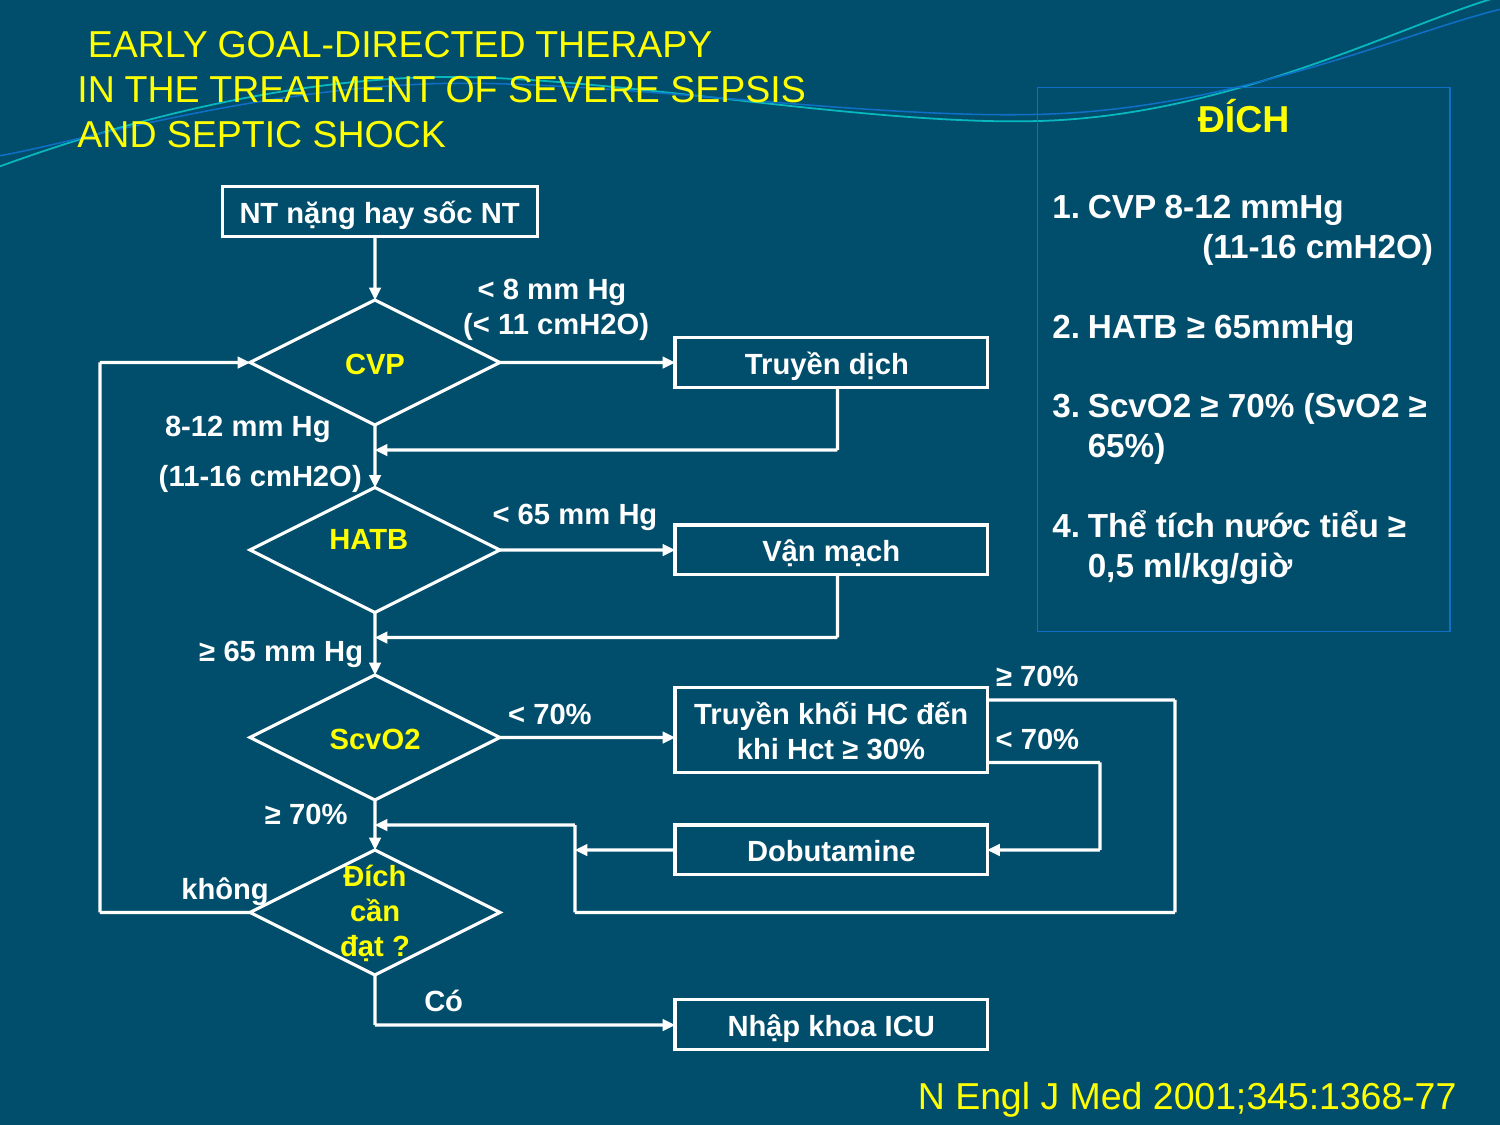

EARLY GOAL-DIRECTED THERAPY
IN THE TREATMENT OF SEVERE SEPSIS
AND SEPTIC SHOCK
ĐÍCH

CVP 8-12 mmHg
	(11-16 cmH2O)

HATB ≥ 65mmHg

ScvO2 ≥ 70% (SvO2 ≥ 65%)

Thể tích nước tiểu ≥ 0,5 ml/kg/giờ

NT nặng hay sốc NT

< 8 mm Hg
(< 11 cmH2O)

CVP
Truyền dịch

8-12 mm Hg
 (11-16 cmH2O)

< 65 mm Hg
HATB
Vận mạch

≥ 65 mm Hg

≥ 70%

< 70%
Truyền khối HC đến khi Hct ≥ 30%

ScvO2
< 70%

≥ 70%

Dobutamine

Đích cần đạt ?

không

Có
Nhập khoa ICU

 N Engl J Med 2001;345:1368-77